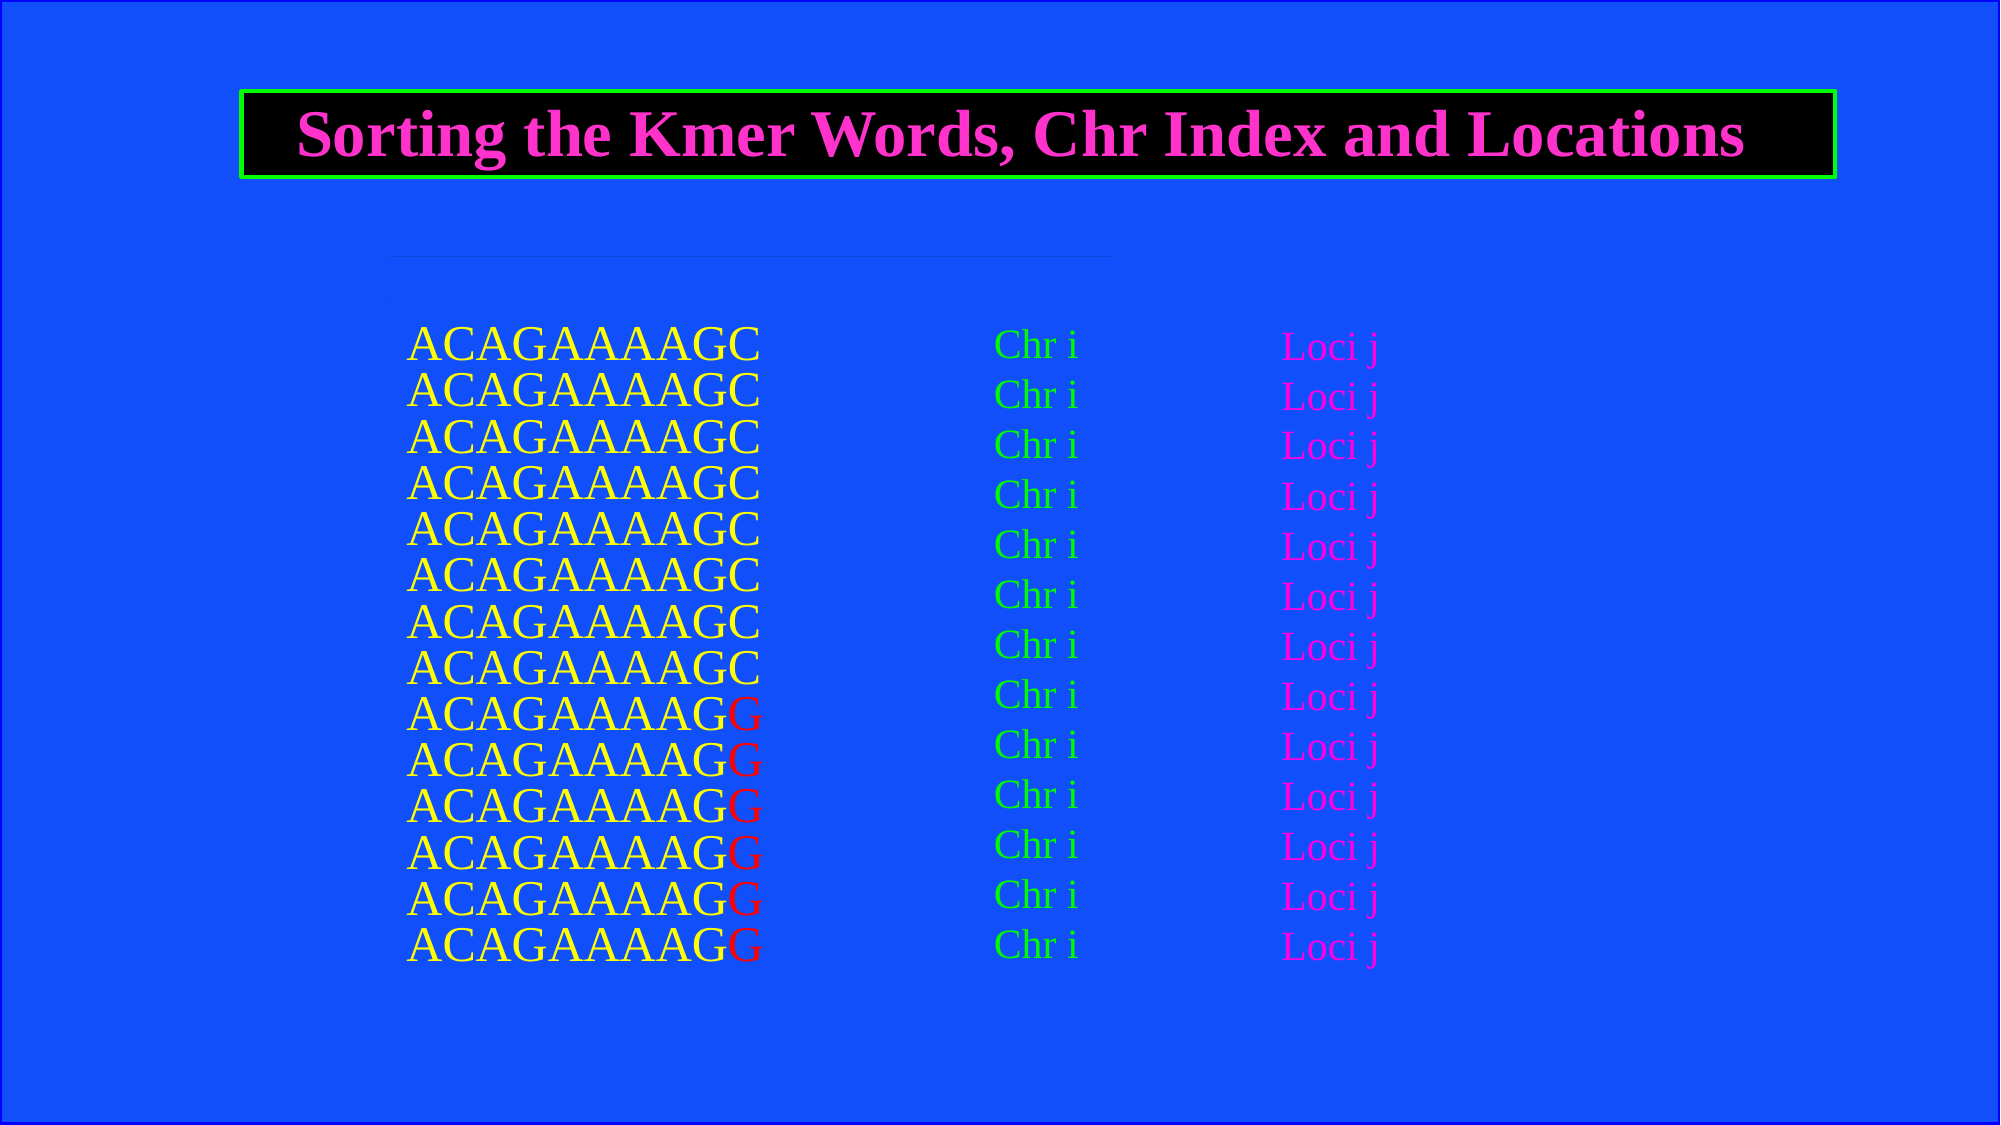

Sorting the Kmer Words, Chr Index and Locations

ACAGAAAAGC
ACAGAAAAGC
ACAGAAAAGC
ACAGAAAAGC
ACAGAAAAGC
ACAGAAAAGC
ACAGAAAAGC
ACAGAAAAGC
ACAGAAAAGG
ACAGAAAAGG
ACAGAAAAGG
ACAGAAAAGG
ACAGAAAAGG
ACAGAAAAGG

Chr i
Chr i
Chr i
Chr i
Chr i
Chr i
Chr i
Chr i
Chr i
Chr i
Chr i
Chr i
Chr i

Loci j
Loci j
Loci j
Loci j
Loci j
Loci j
Loci j
Loci j
Loci j
Loci j
Loci j
Loci j
Loci j